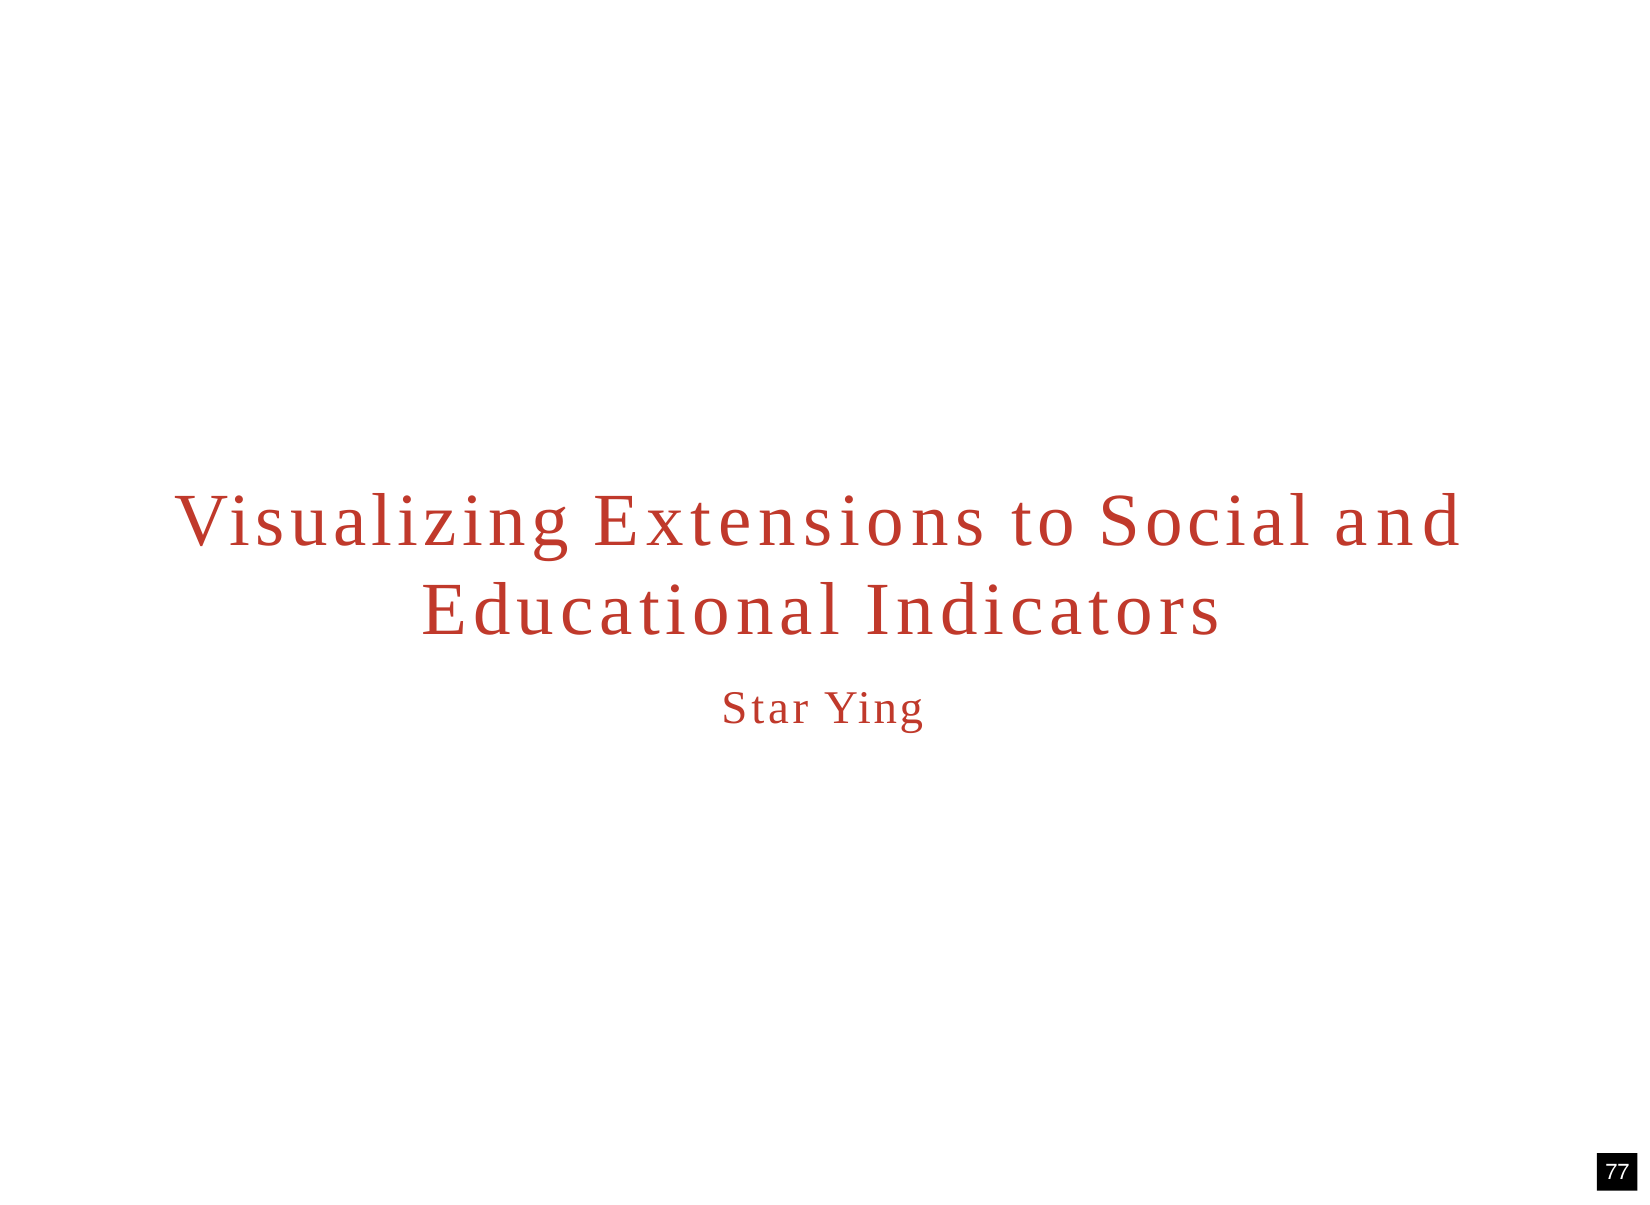

# Visualizing Extensions to Social and  Educational Indicators
Star Ying
77